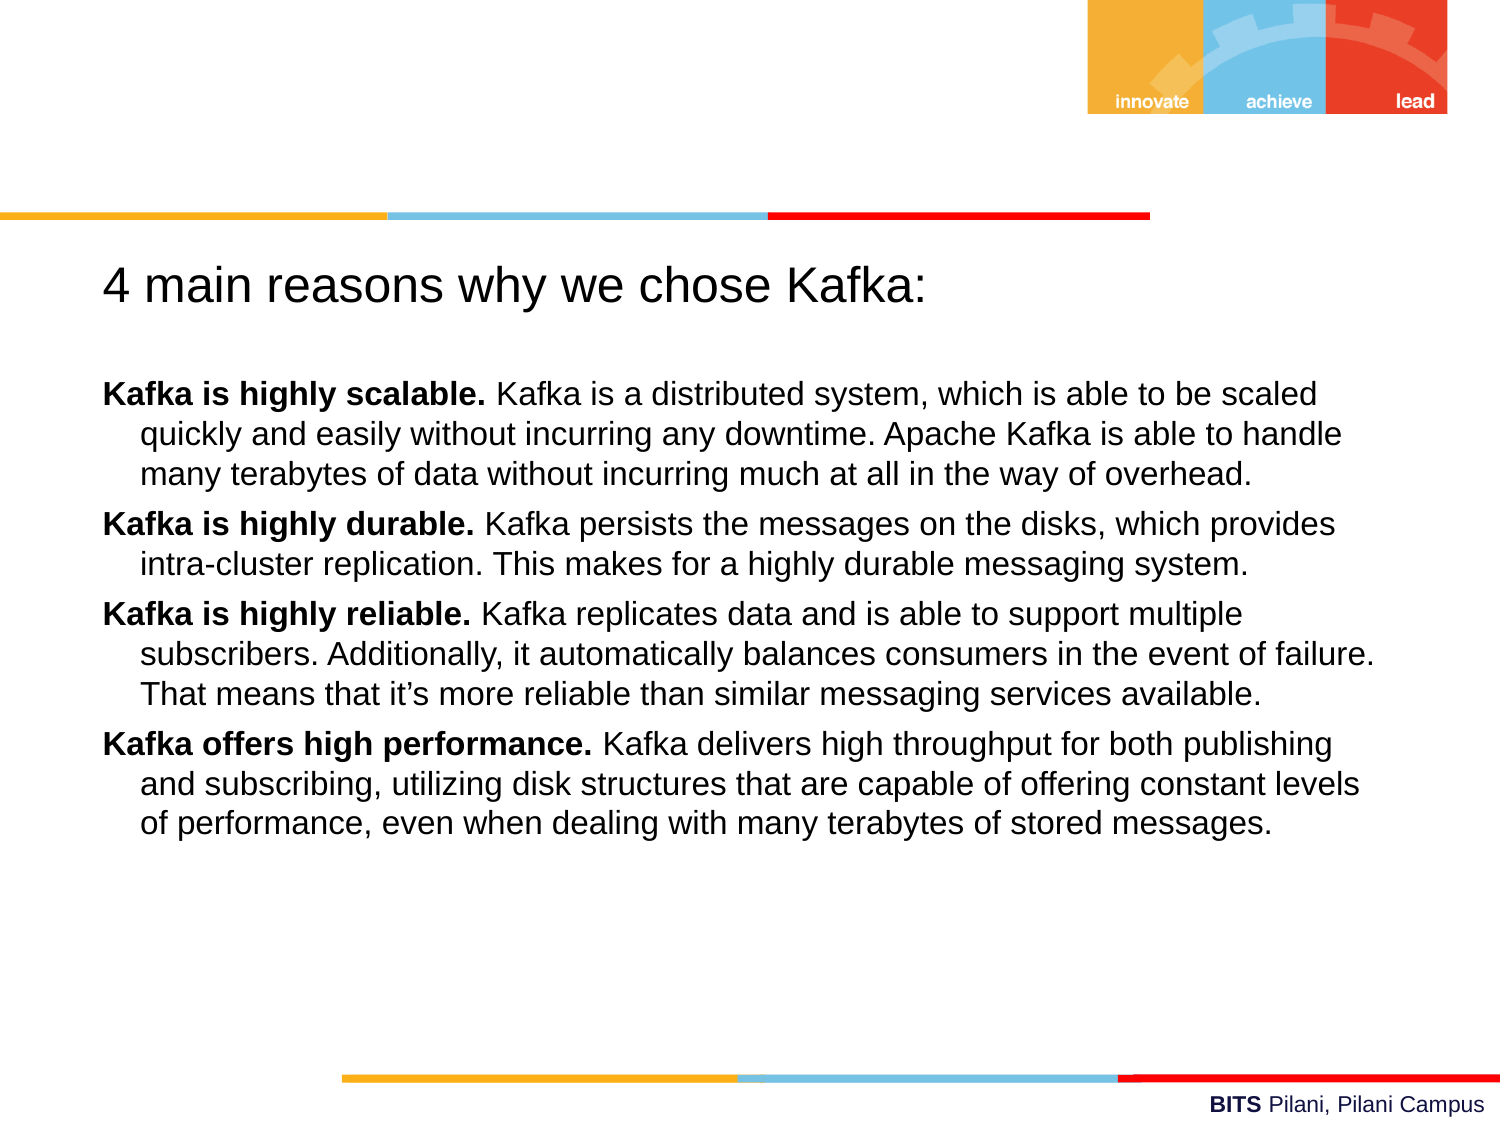

4 main reasons why we chose Kafka:

Kafka is highly scalable. Kafka is a distributed system, which is able to be scaled quickly and easily without incurring any downtime. Apache Kafka is able to handle many terabytes of data without incurring much at all in the way of overhead.
Kafka is highly durable. Kafka persists the messages on the disks, which provides intra-cluster replication. This makes for a highly durable messaging system.
Kafka is highly reliable. Kafka replicates data and is able to support multiple subscribers. Additionally, it automatically balances consumers in the event of failure. That means that it’s more reliable than similar messaging services available.
Kafka offers high performance. Kafka delivers high throughput for both publishing and subscribing, utilizing disk structures that are capable of offering constant levels of performance, even when dealing with many terabytes of stored messages.